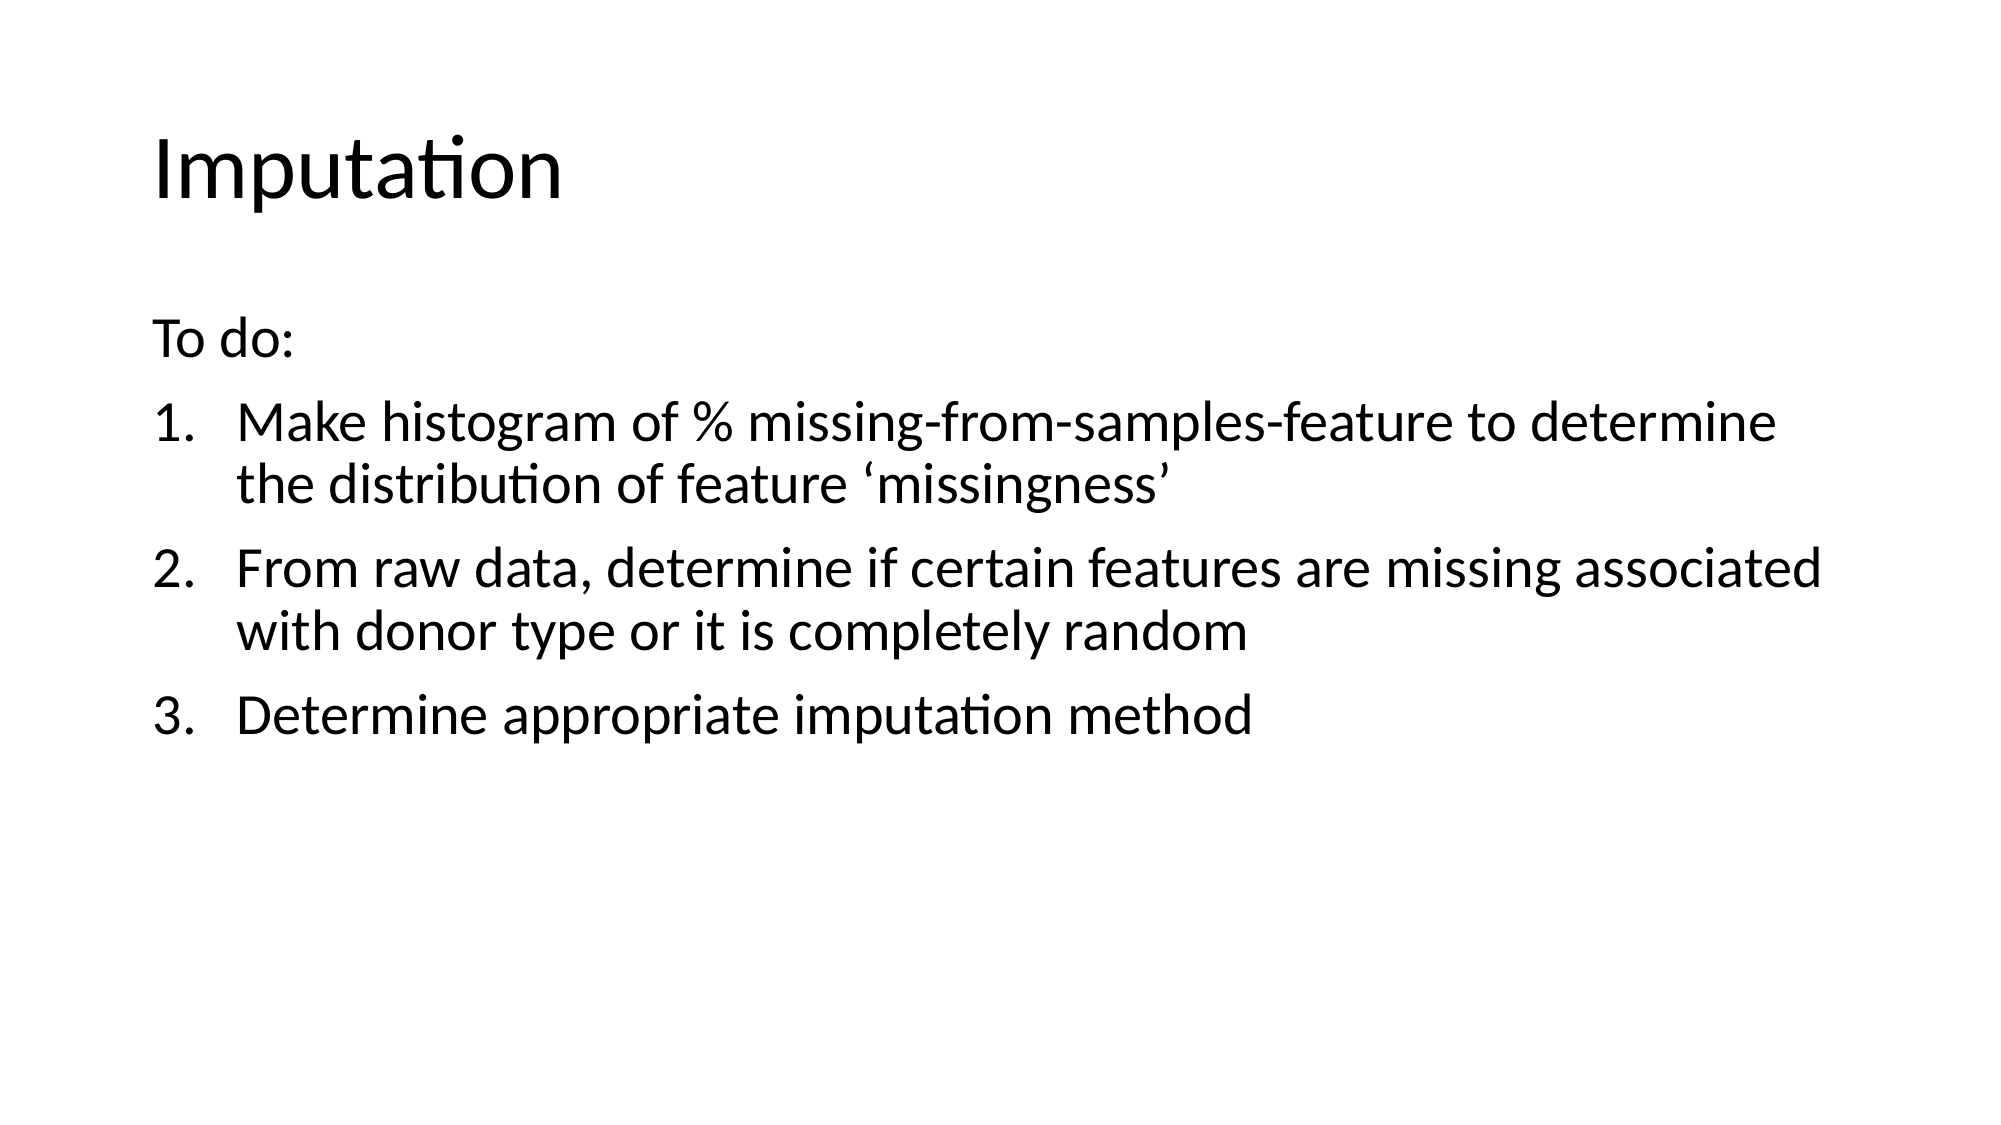

# Imputation
To do:
Make histogram of % missing-from-samples-feature to determine the distribution of feature ‘missingness’
From raw data, determine if certain features are missing associated with donor type or it is completely random
Determine appropriate imputation method